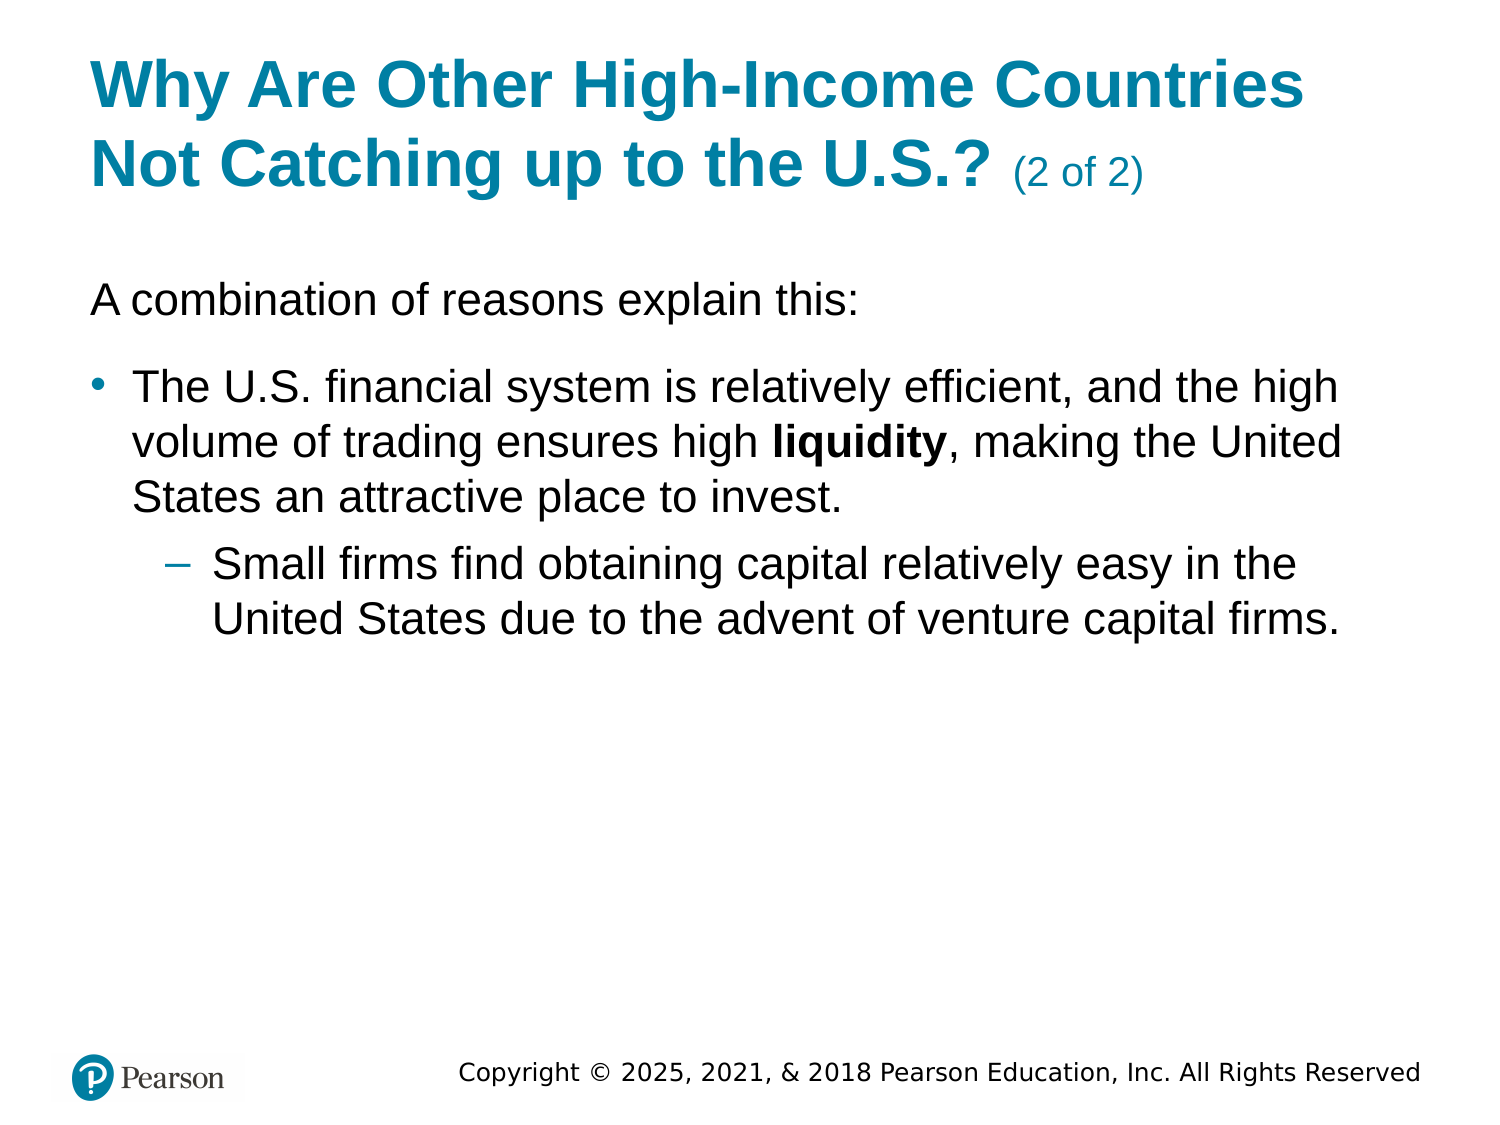

# Why Are Other High-Income Countries Not Catching up to the U.S.? (2 of 2)
A combination of reasons explain this:
The U.S. financial system is relatively efficient, and the high volume of trading ensures high liquidity, making the United States an attractive place to invest.
Small firms find obtaining capital relatively easy in the United States due to the advent of venture capital firms.